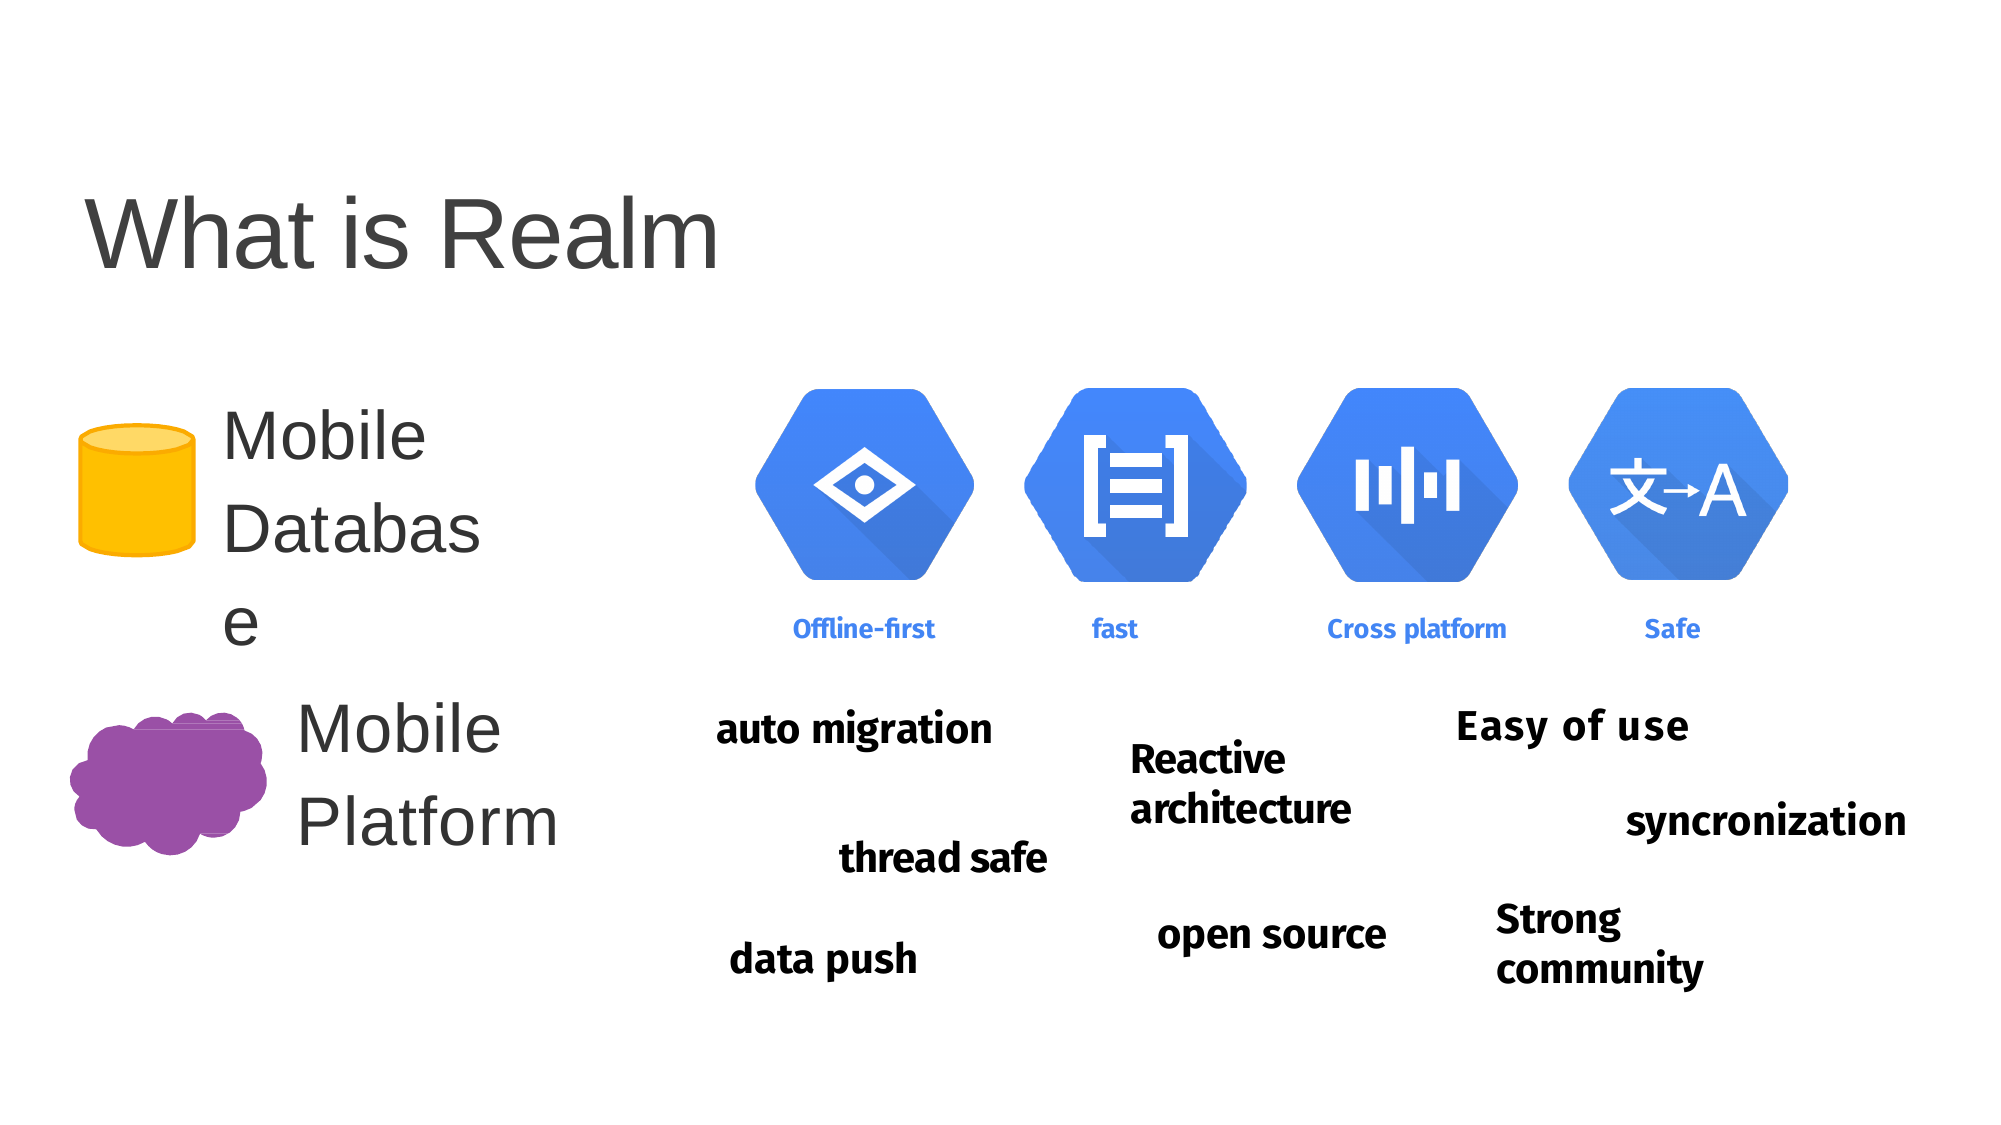

# What is Realm
Mobile  Database

Offline-first
fast
Cross platform
Safe
Mobile  Platform
Easy of use
auto migration

Reactive architecture
syncronization
thread safe
Strong community
open source
data push